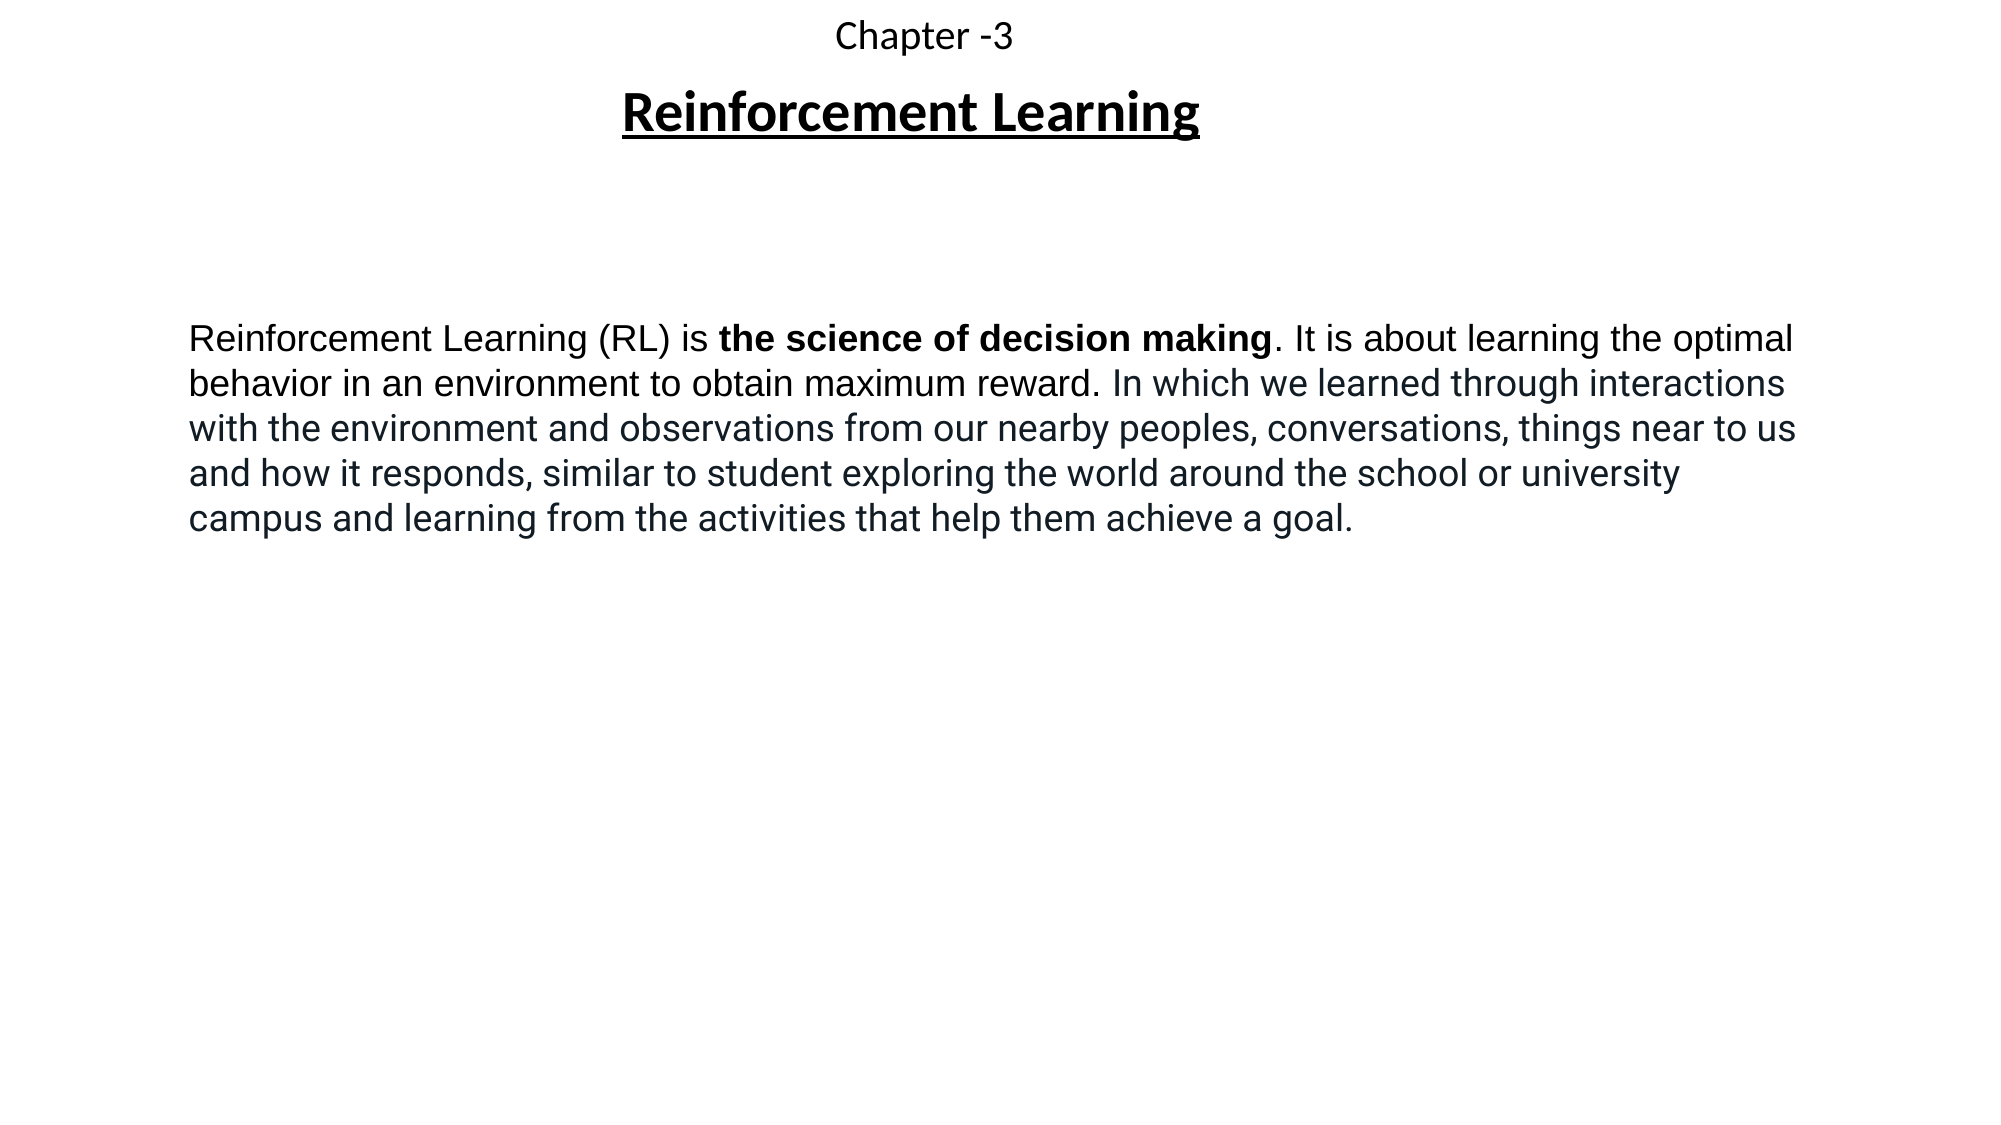

Chapter -3
	    Reinforcement Learning

Reinforcement Learning (RL) is the science of decision making. It is about learning the optimal behavior in an environment to obtain maximum reward. In which we learned through interactions with the environment and observations from our nearby peoples, conversations, things near to us and how it responds, similar to student exploring the world around the school or university campus and learning from the activities that help them achieve a goal.